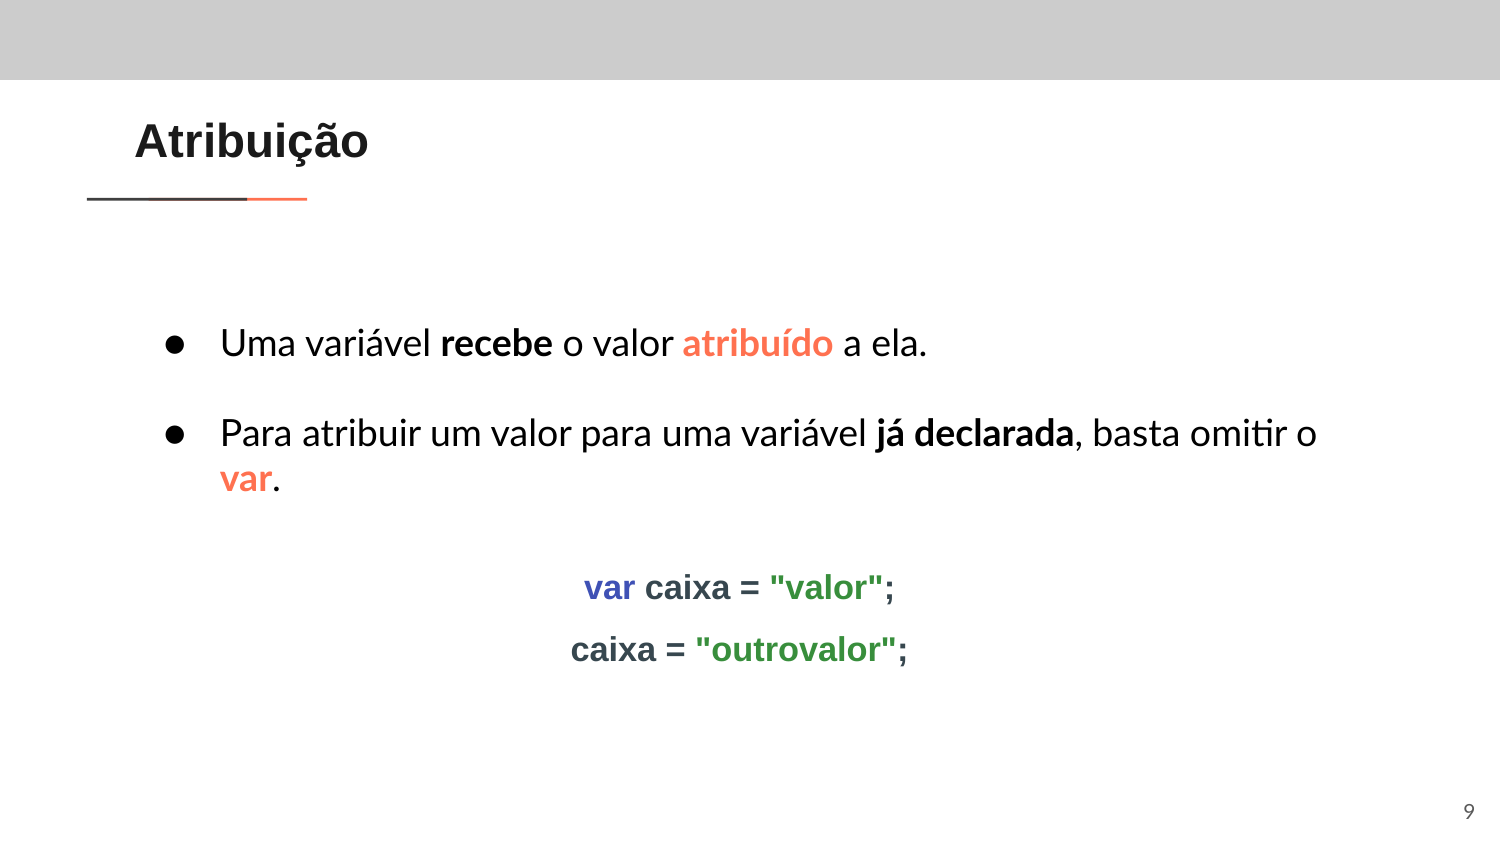

# Atribuição

Uma variável recebe o valor atribuído a ela.
Para atribuir um valor para uma variável já declarada, basta omitir o var.

var caixa = "valor";
caixa = "outrovalor";
9